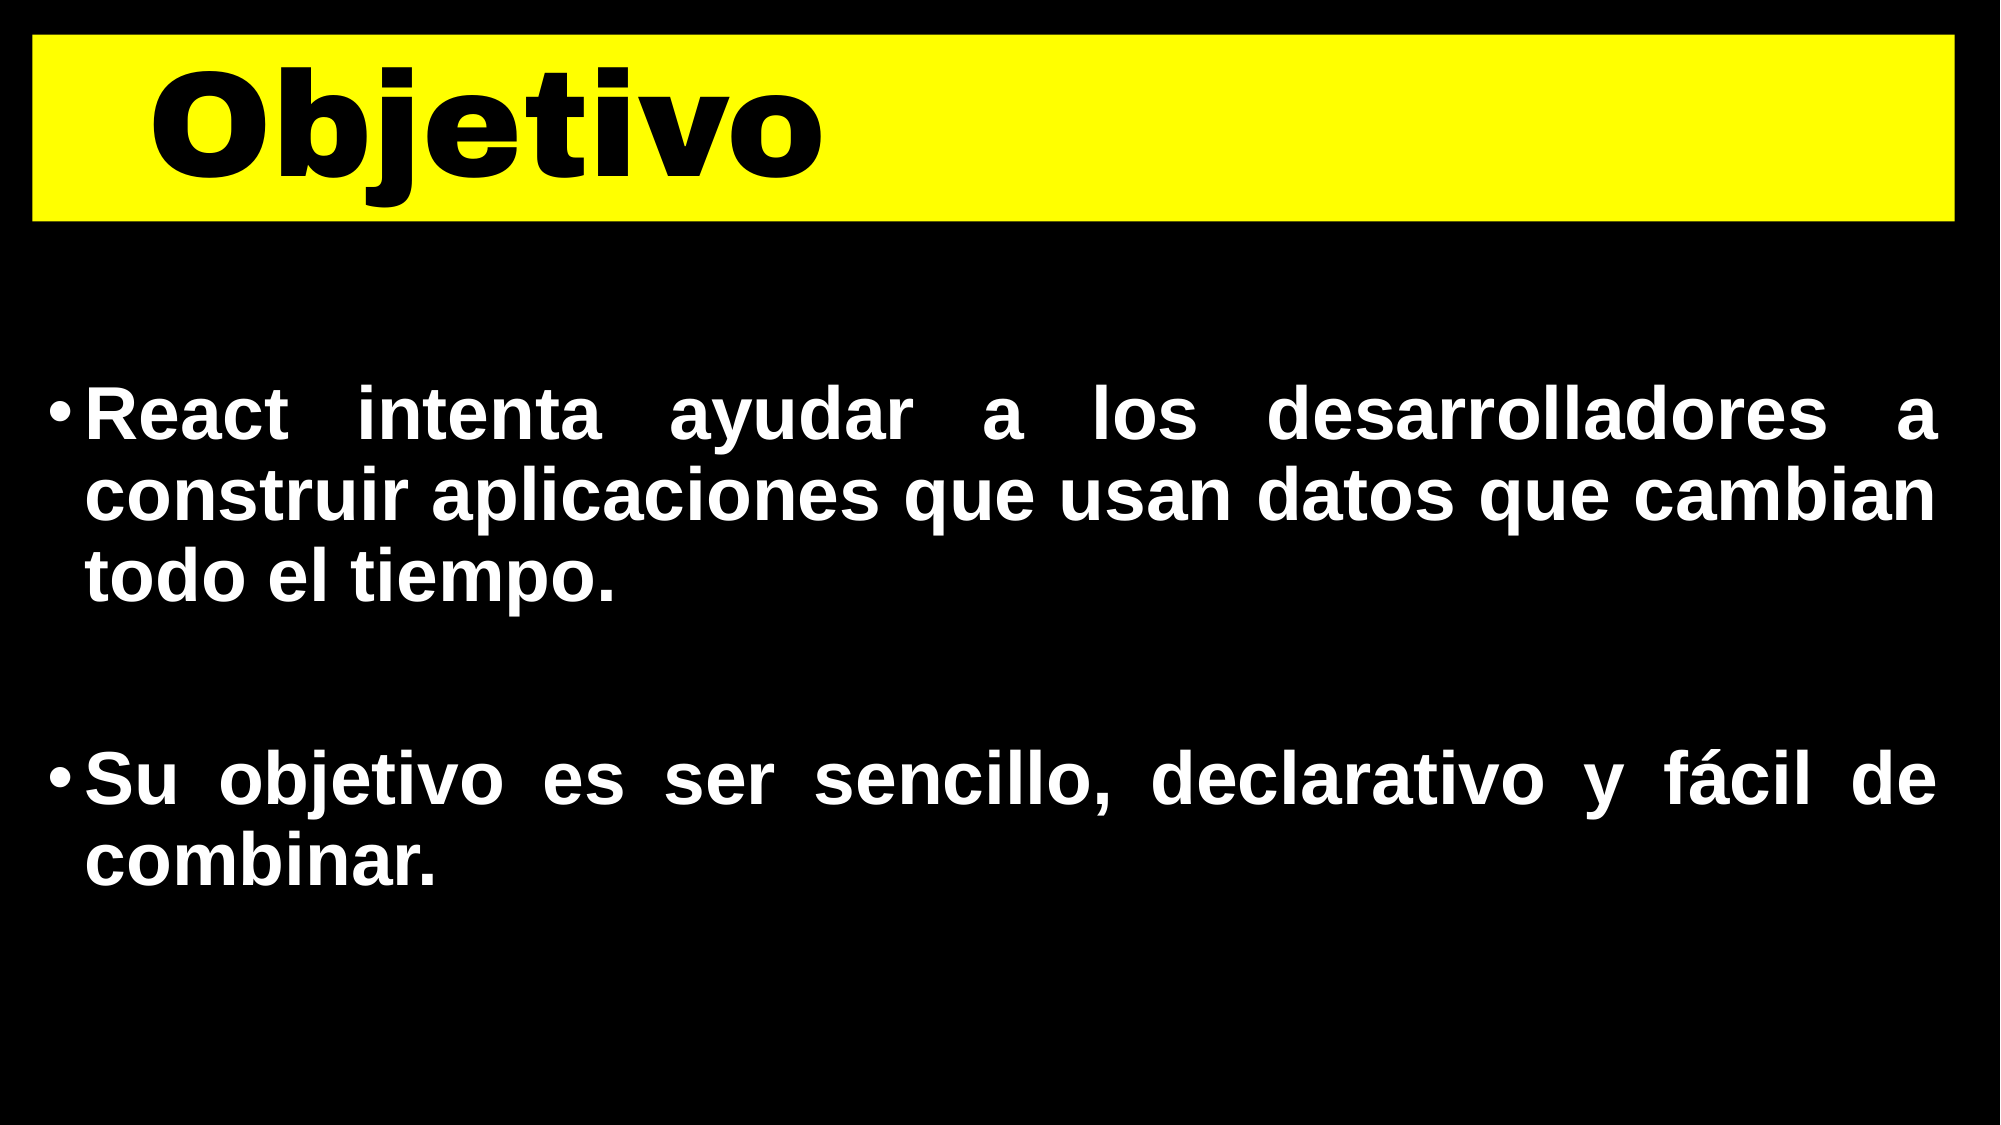

# Objetivo

React intenta ayudar a los desarrolladores a construir aplicaciones que usan datos que cambian todo el tiempo.

Su objetivo es ser sencillo, declarativo y fácil de combinar.